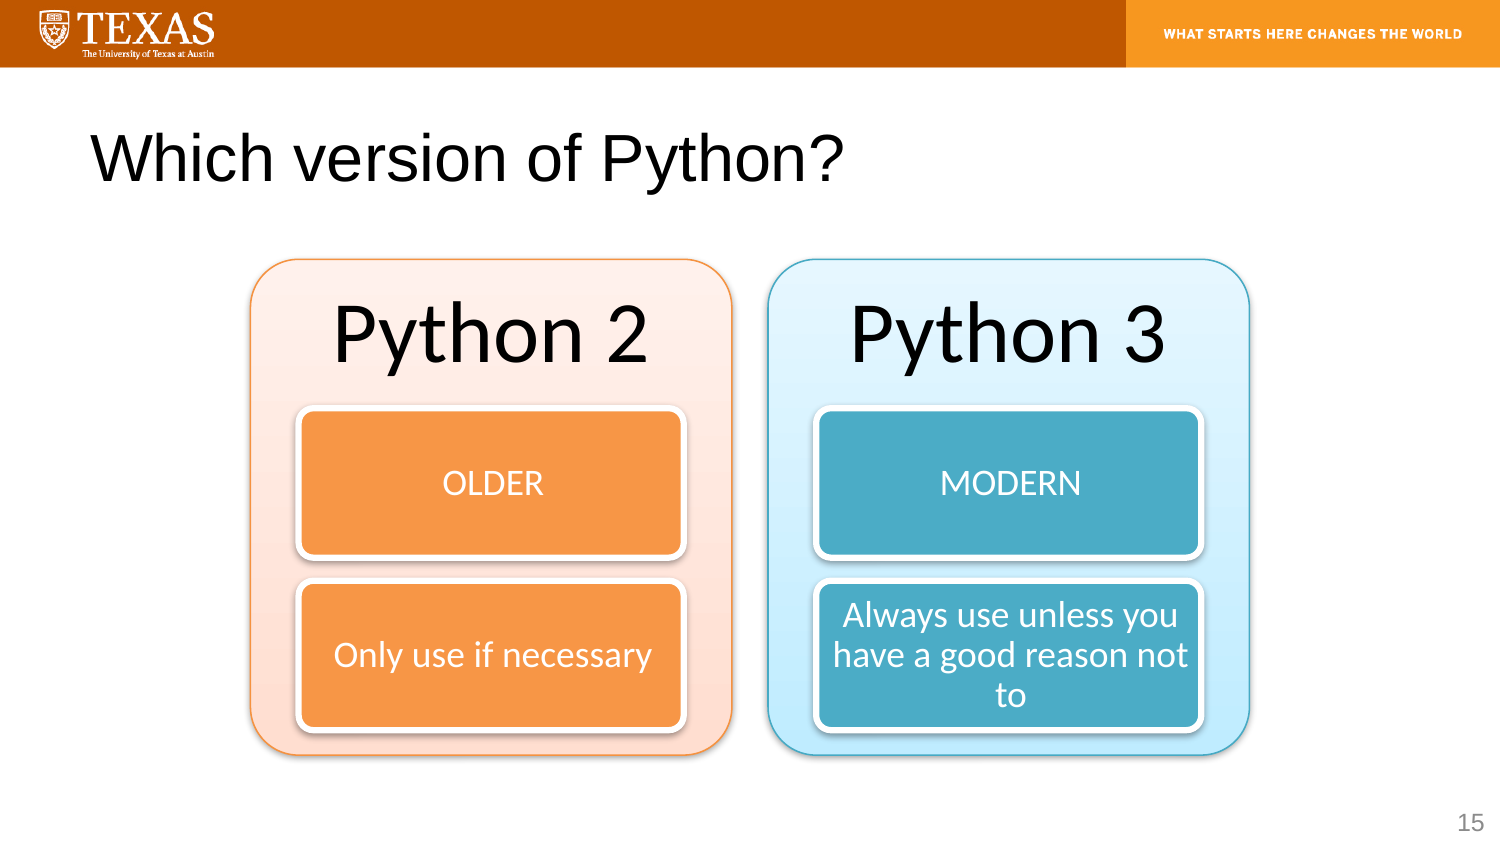

# Which version of Python?
Python 2
OLDER
Only use if necessary
Python 3
MODERN
Always use unless you have a good reason not to
15